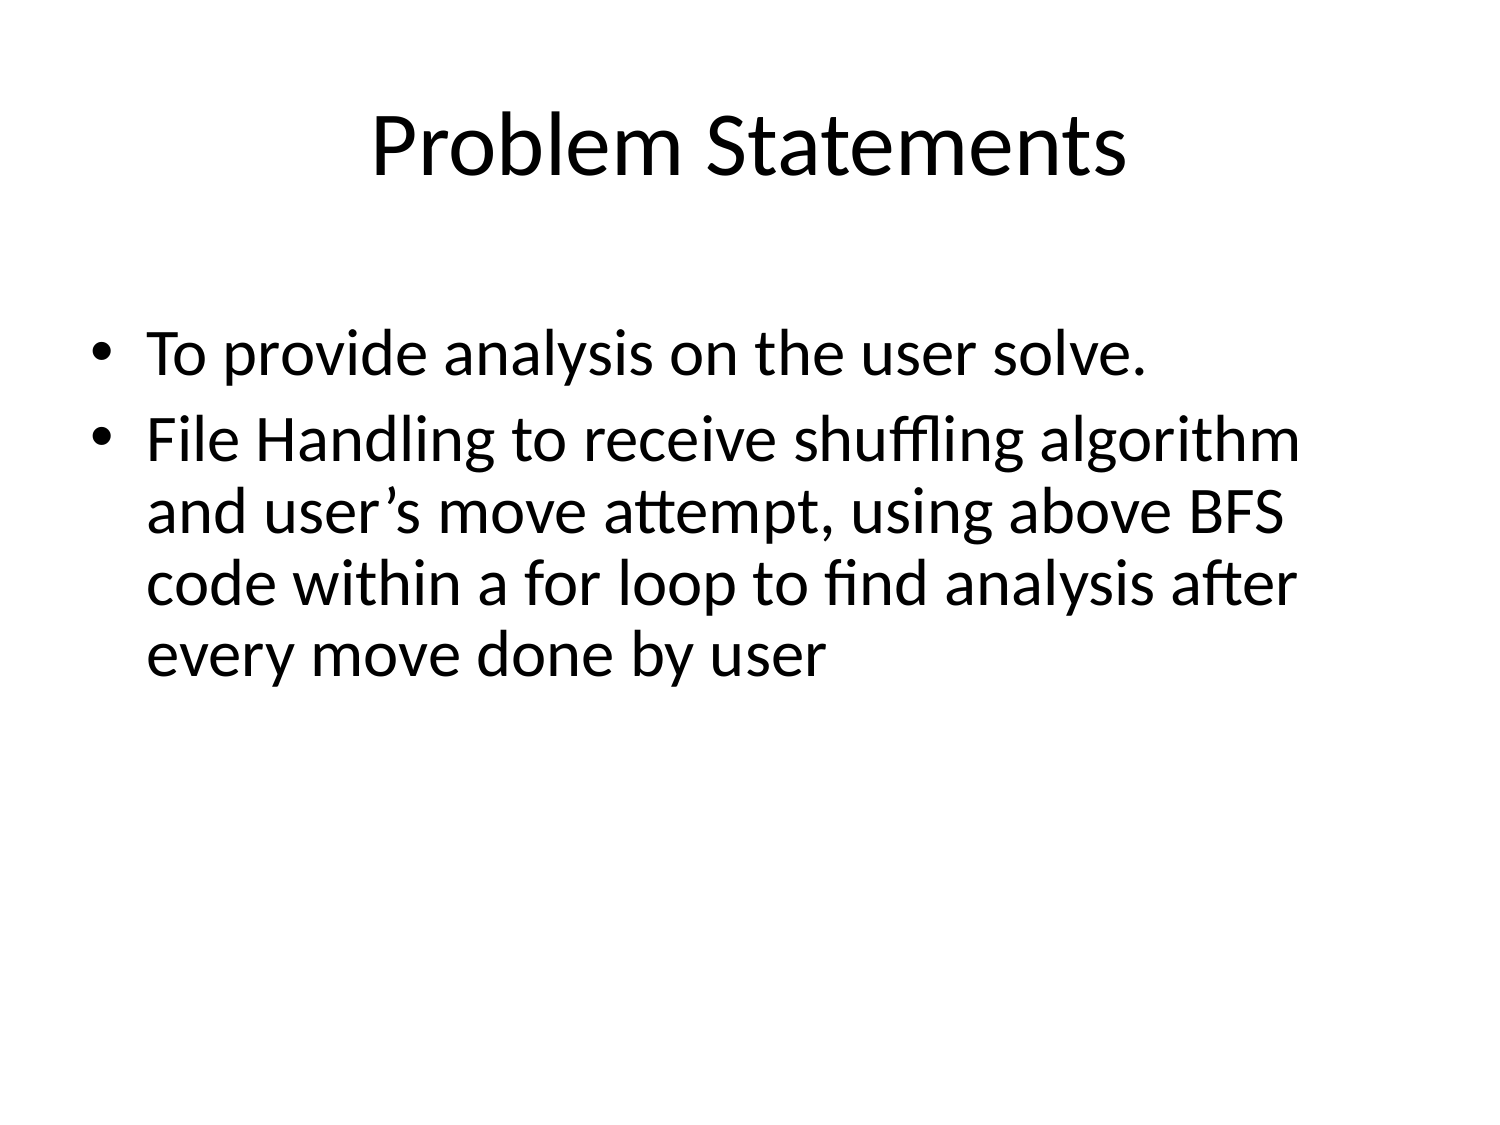

# Problem Statements

To provide analysis on the user solve.
File Handling to receive shuffling algorithm and user’s move attempt, using above BFS code within a for loop to find analysis after every move done by user